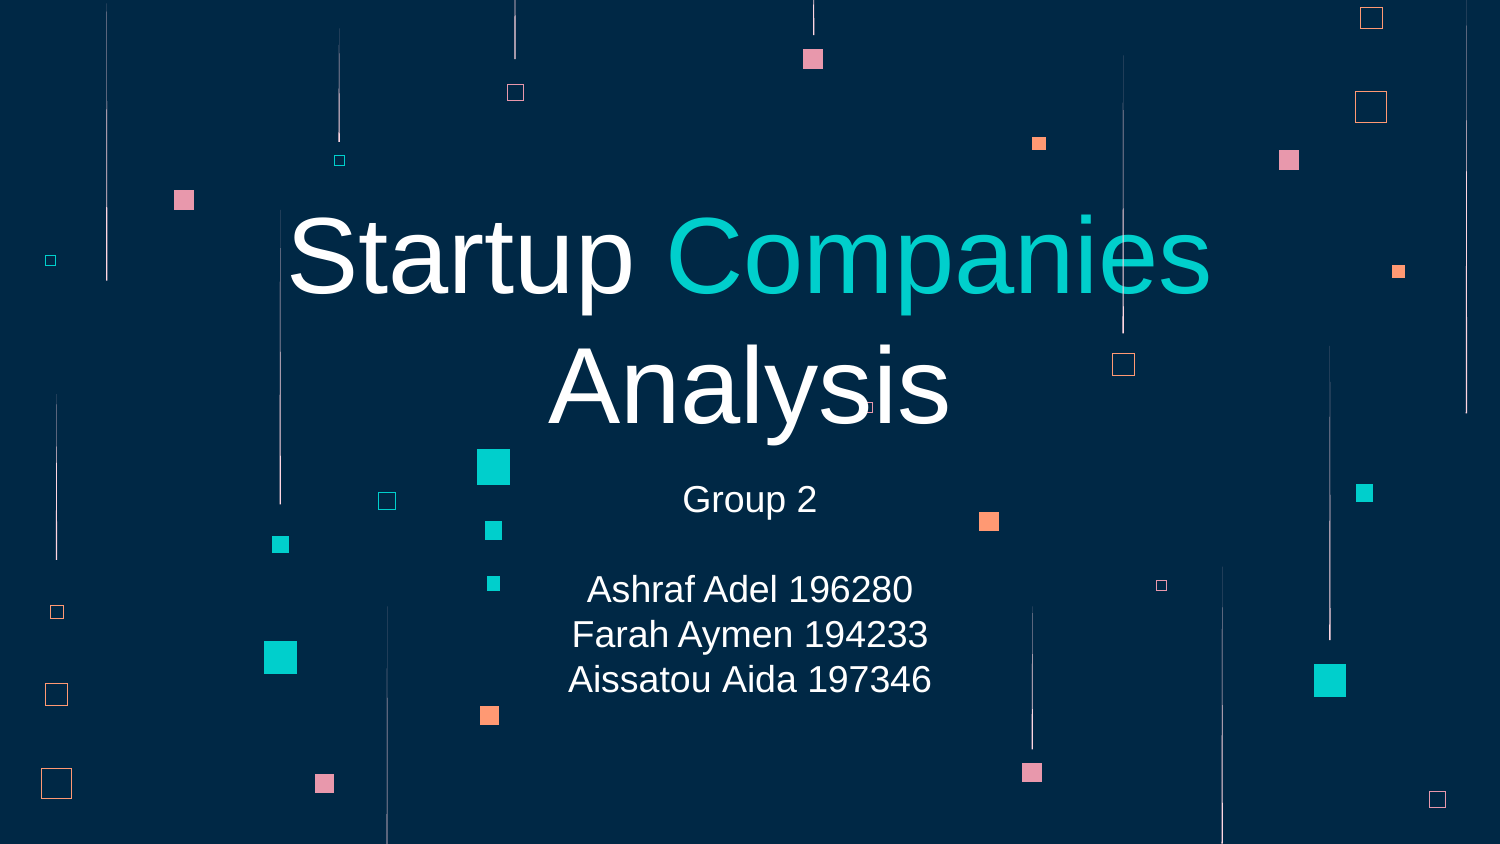

# Startup Companies Analysis

Group 2

Ashraf Adel 196280
Farah Aymen 194233
Aissatou Aida 197346